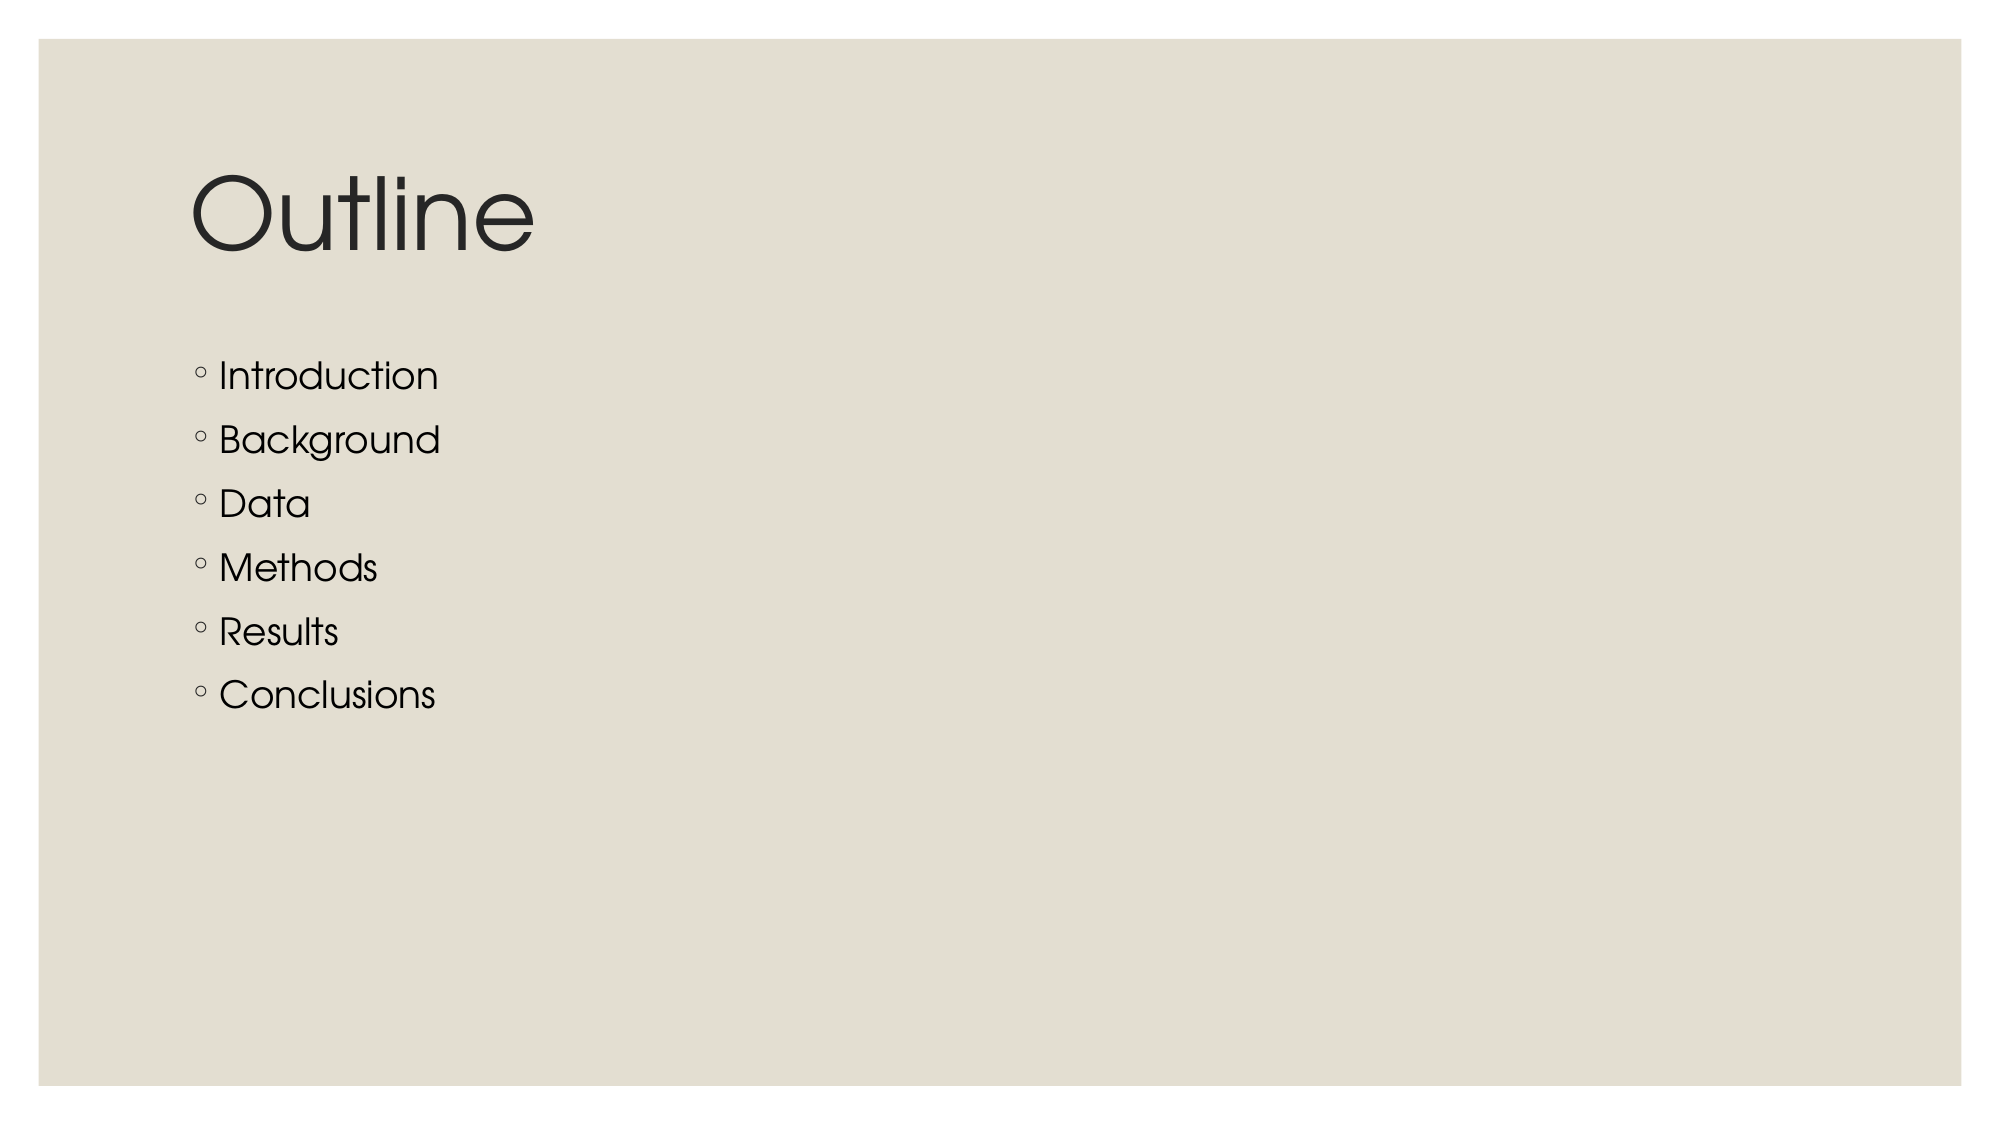

# Outline
Introduction
Background
Data
Methods
Results
Conclusions